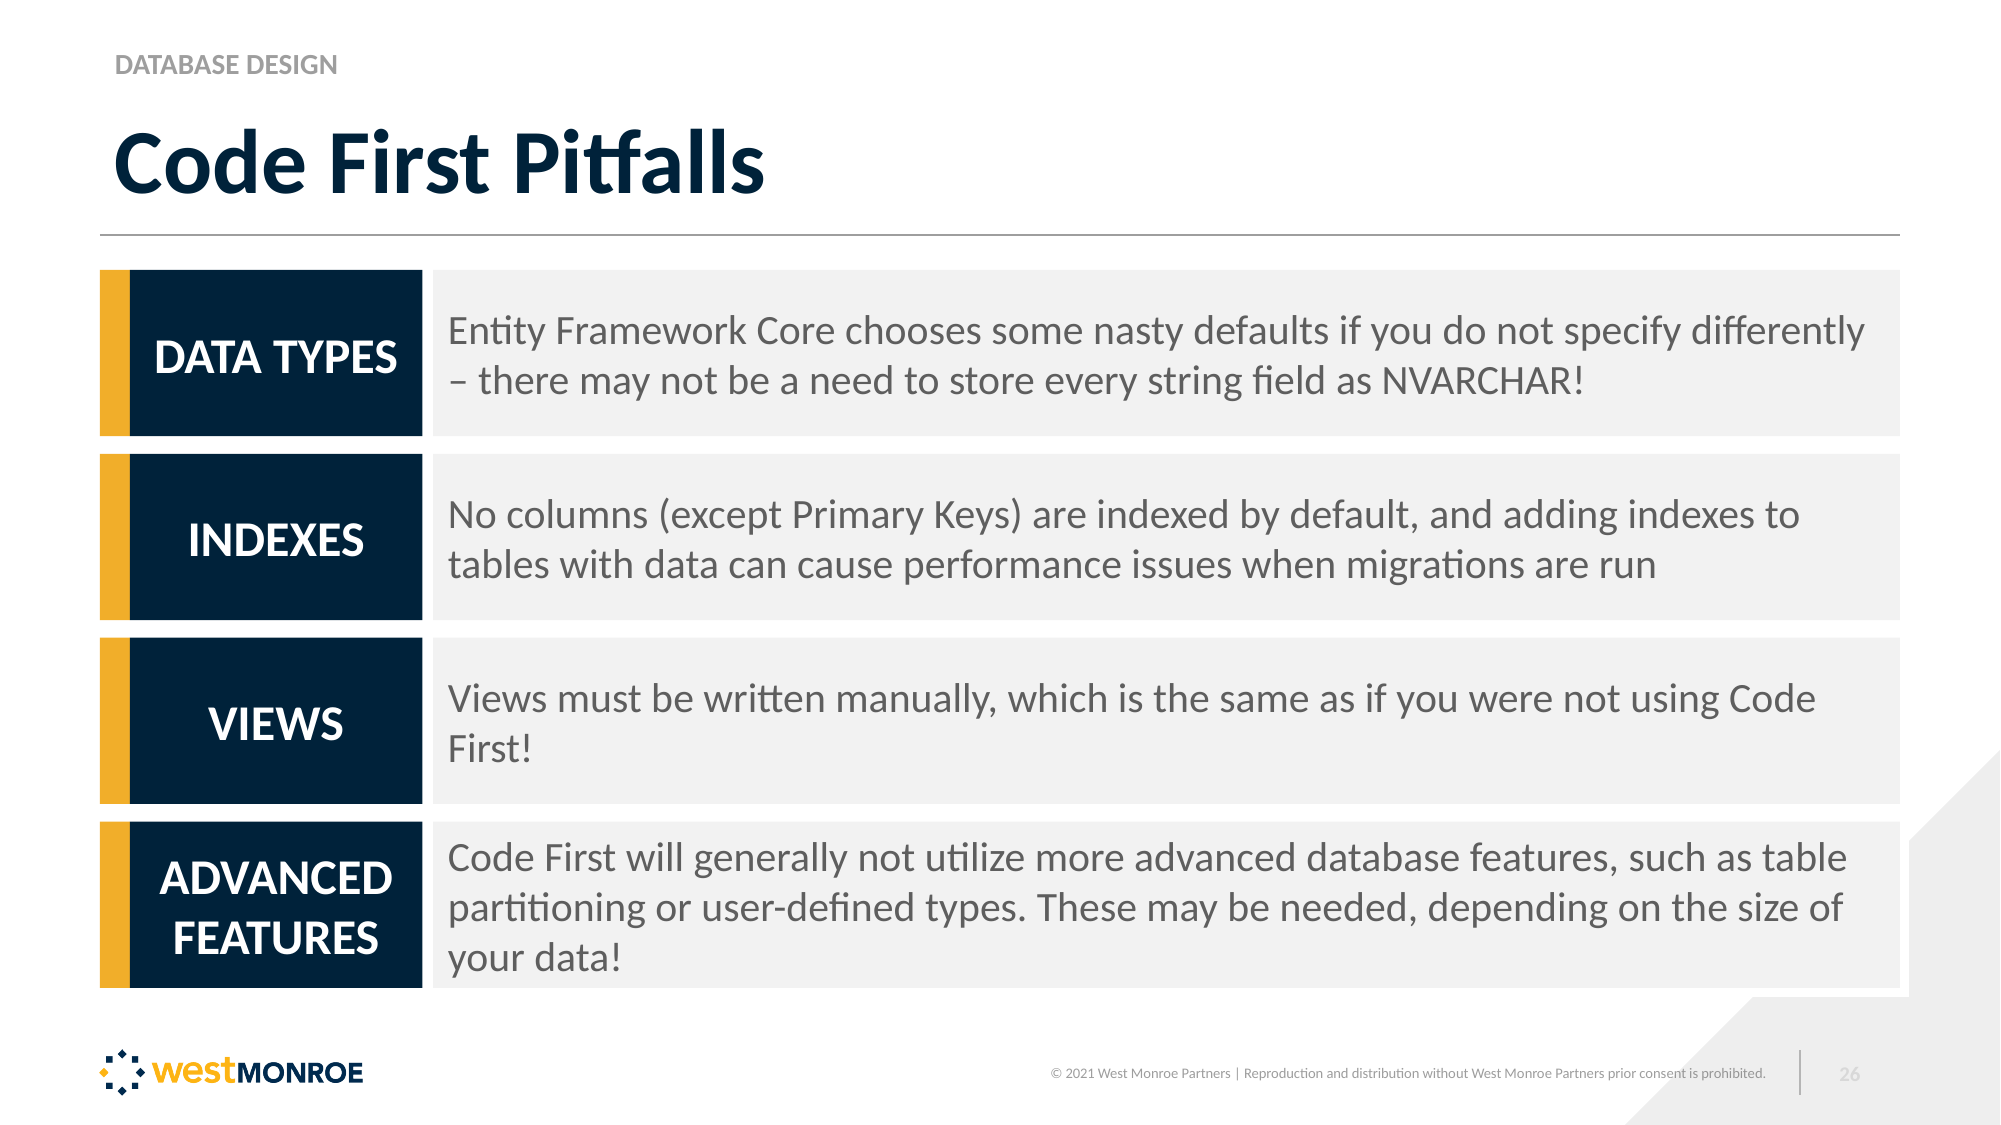

DATABASE DESIGN
# Code First Pitfalls

DATA TYPES
Entity Framework Core chooses some nasty defaults if you do not specify differently – there may not be a need to store every string field as NVARCHAR!

INDEXES
No columns (except Primary Keys) are indexed by default, and adding indexes to tables with data can cause performance issues when migrations are run

VIEWS
Views must be written manually, which is the same as if you were not using Code First!

ADVANCED FEATURES
Code First will generally not utilize more advanced database features, such as table partitioning or user-defined types. These may be needed, depending on the size of your data!
26